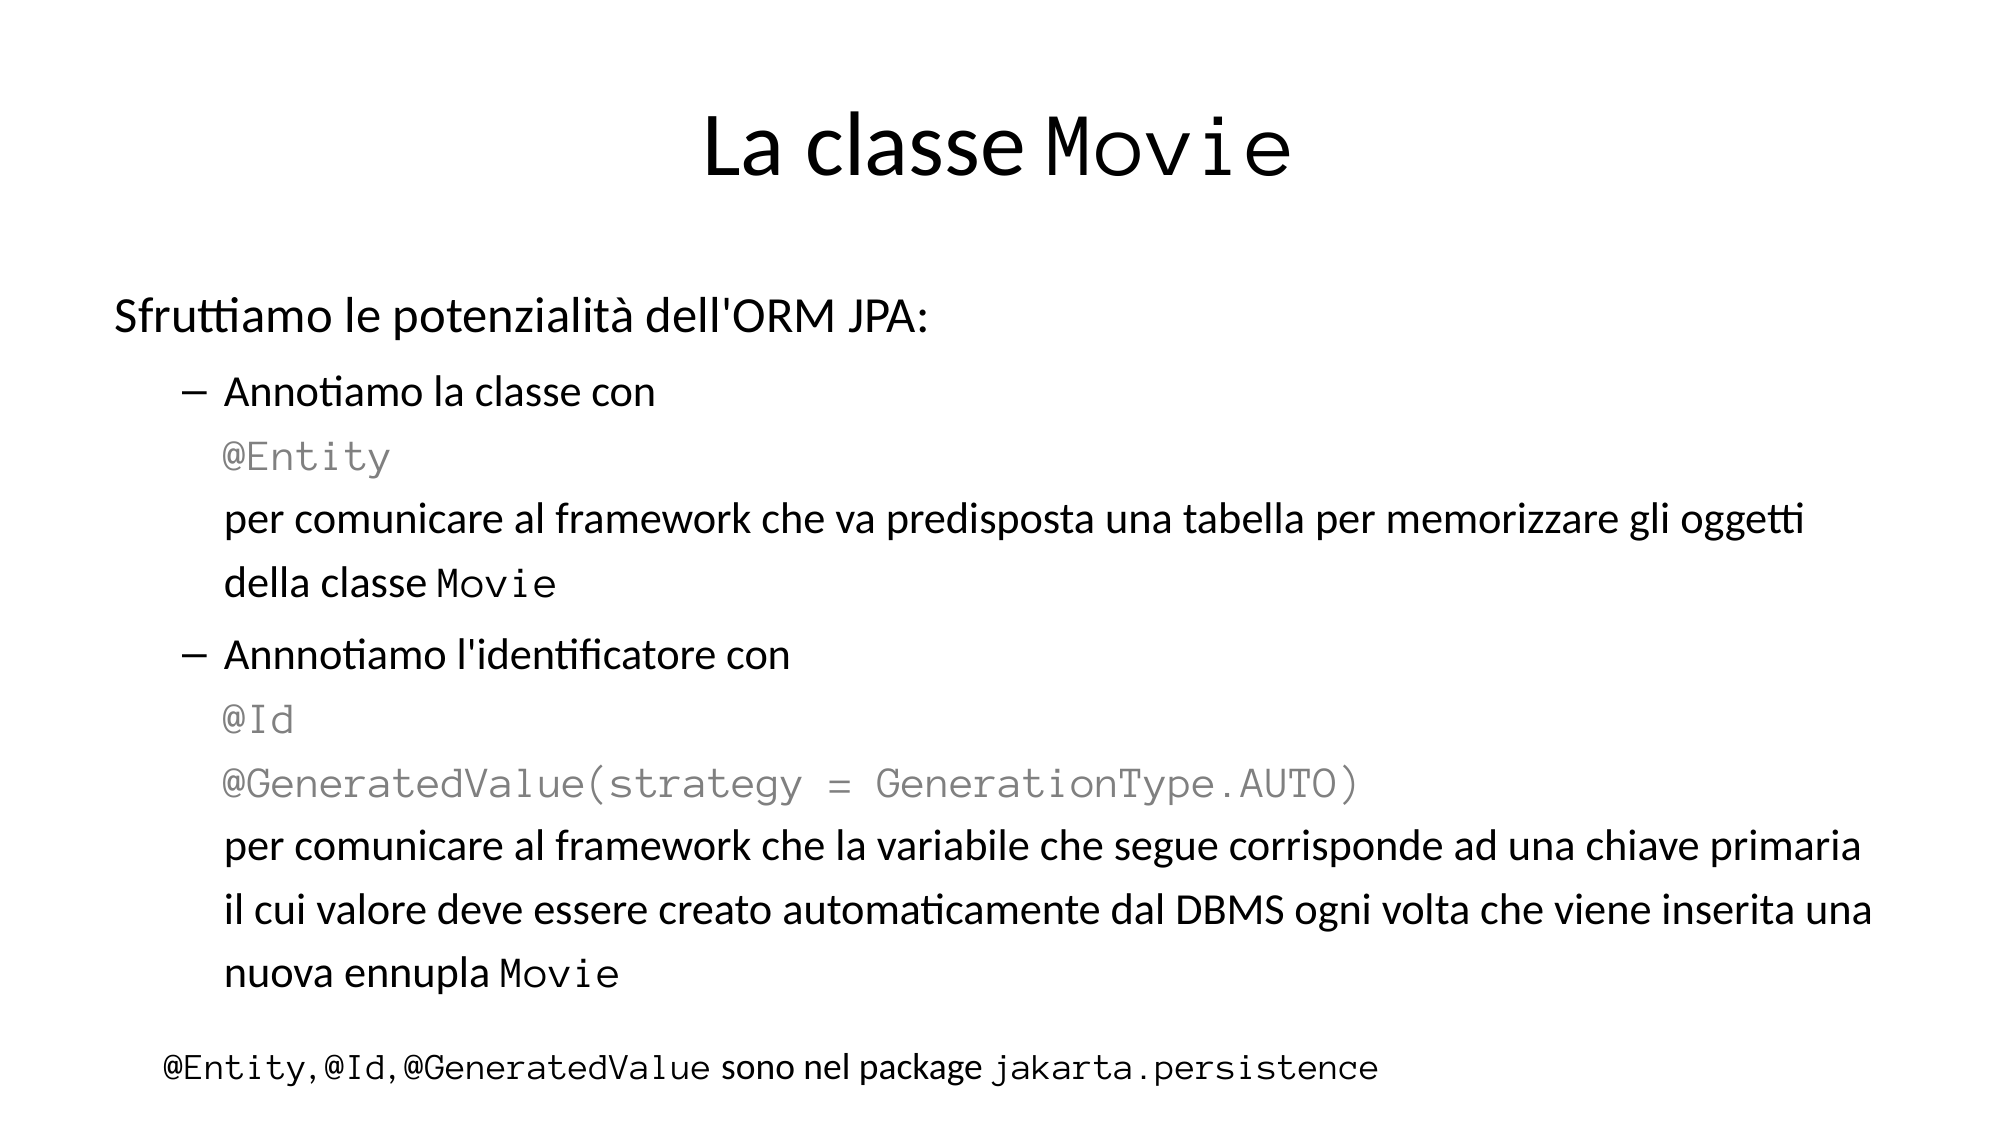

# La classe Movie
Sfruttiamo le potenzialità dell'ORM JPA:
Annotiamo la classe con
@Entity
per comunicare al framework che va predisposta una tabella per memorizzare gli oggetti della classe Movie
Annnotiamo l'identificatore con
@Id
@GeneratedValue(strategy = GenerationType.AUTO)
per comunicare al framework che la variabile che segue corrisponde ad una chiave primaria il cui valore deve essere creato automaticamente dal DBMS ogni volta che viene inserita una nuova ennupla Movie
@Entity, @Id, @GeneratedValue sono nel package jakarta.persistence